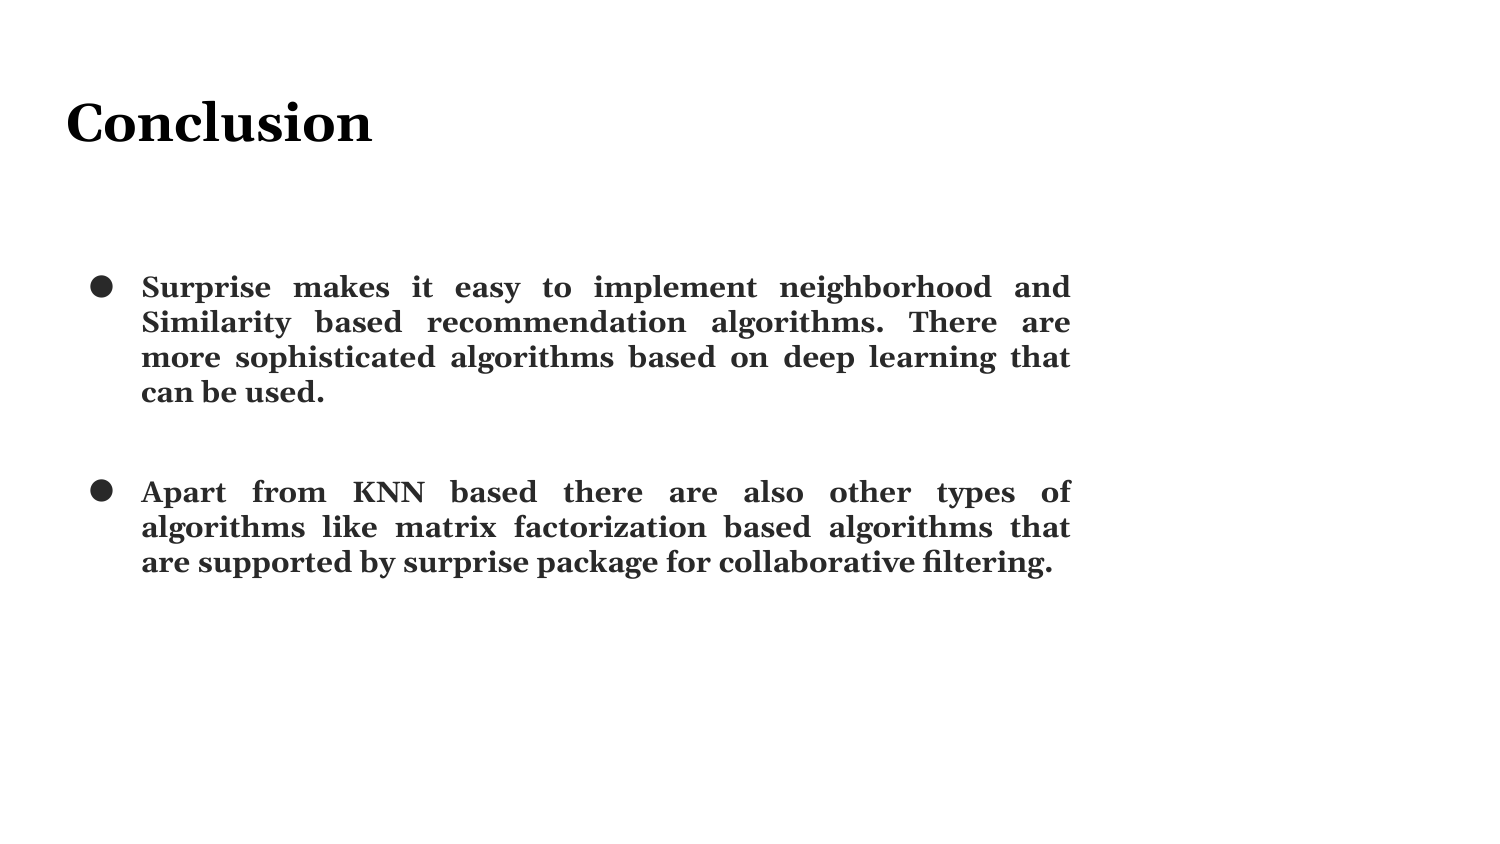

# Conclusion

Surprise makes it easy to implement neighborhood and Similarity based recommendation algorithms. There are more sophisticated algorithms based on deep learning that can be used.

Apart from KNN based there are also other types of algorithms like matrix factorization based algorithms that are supported by surprise package for collaborative filtering.